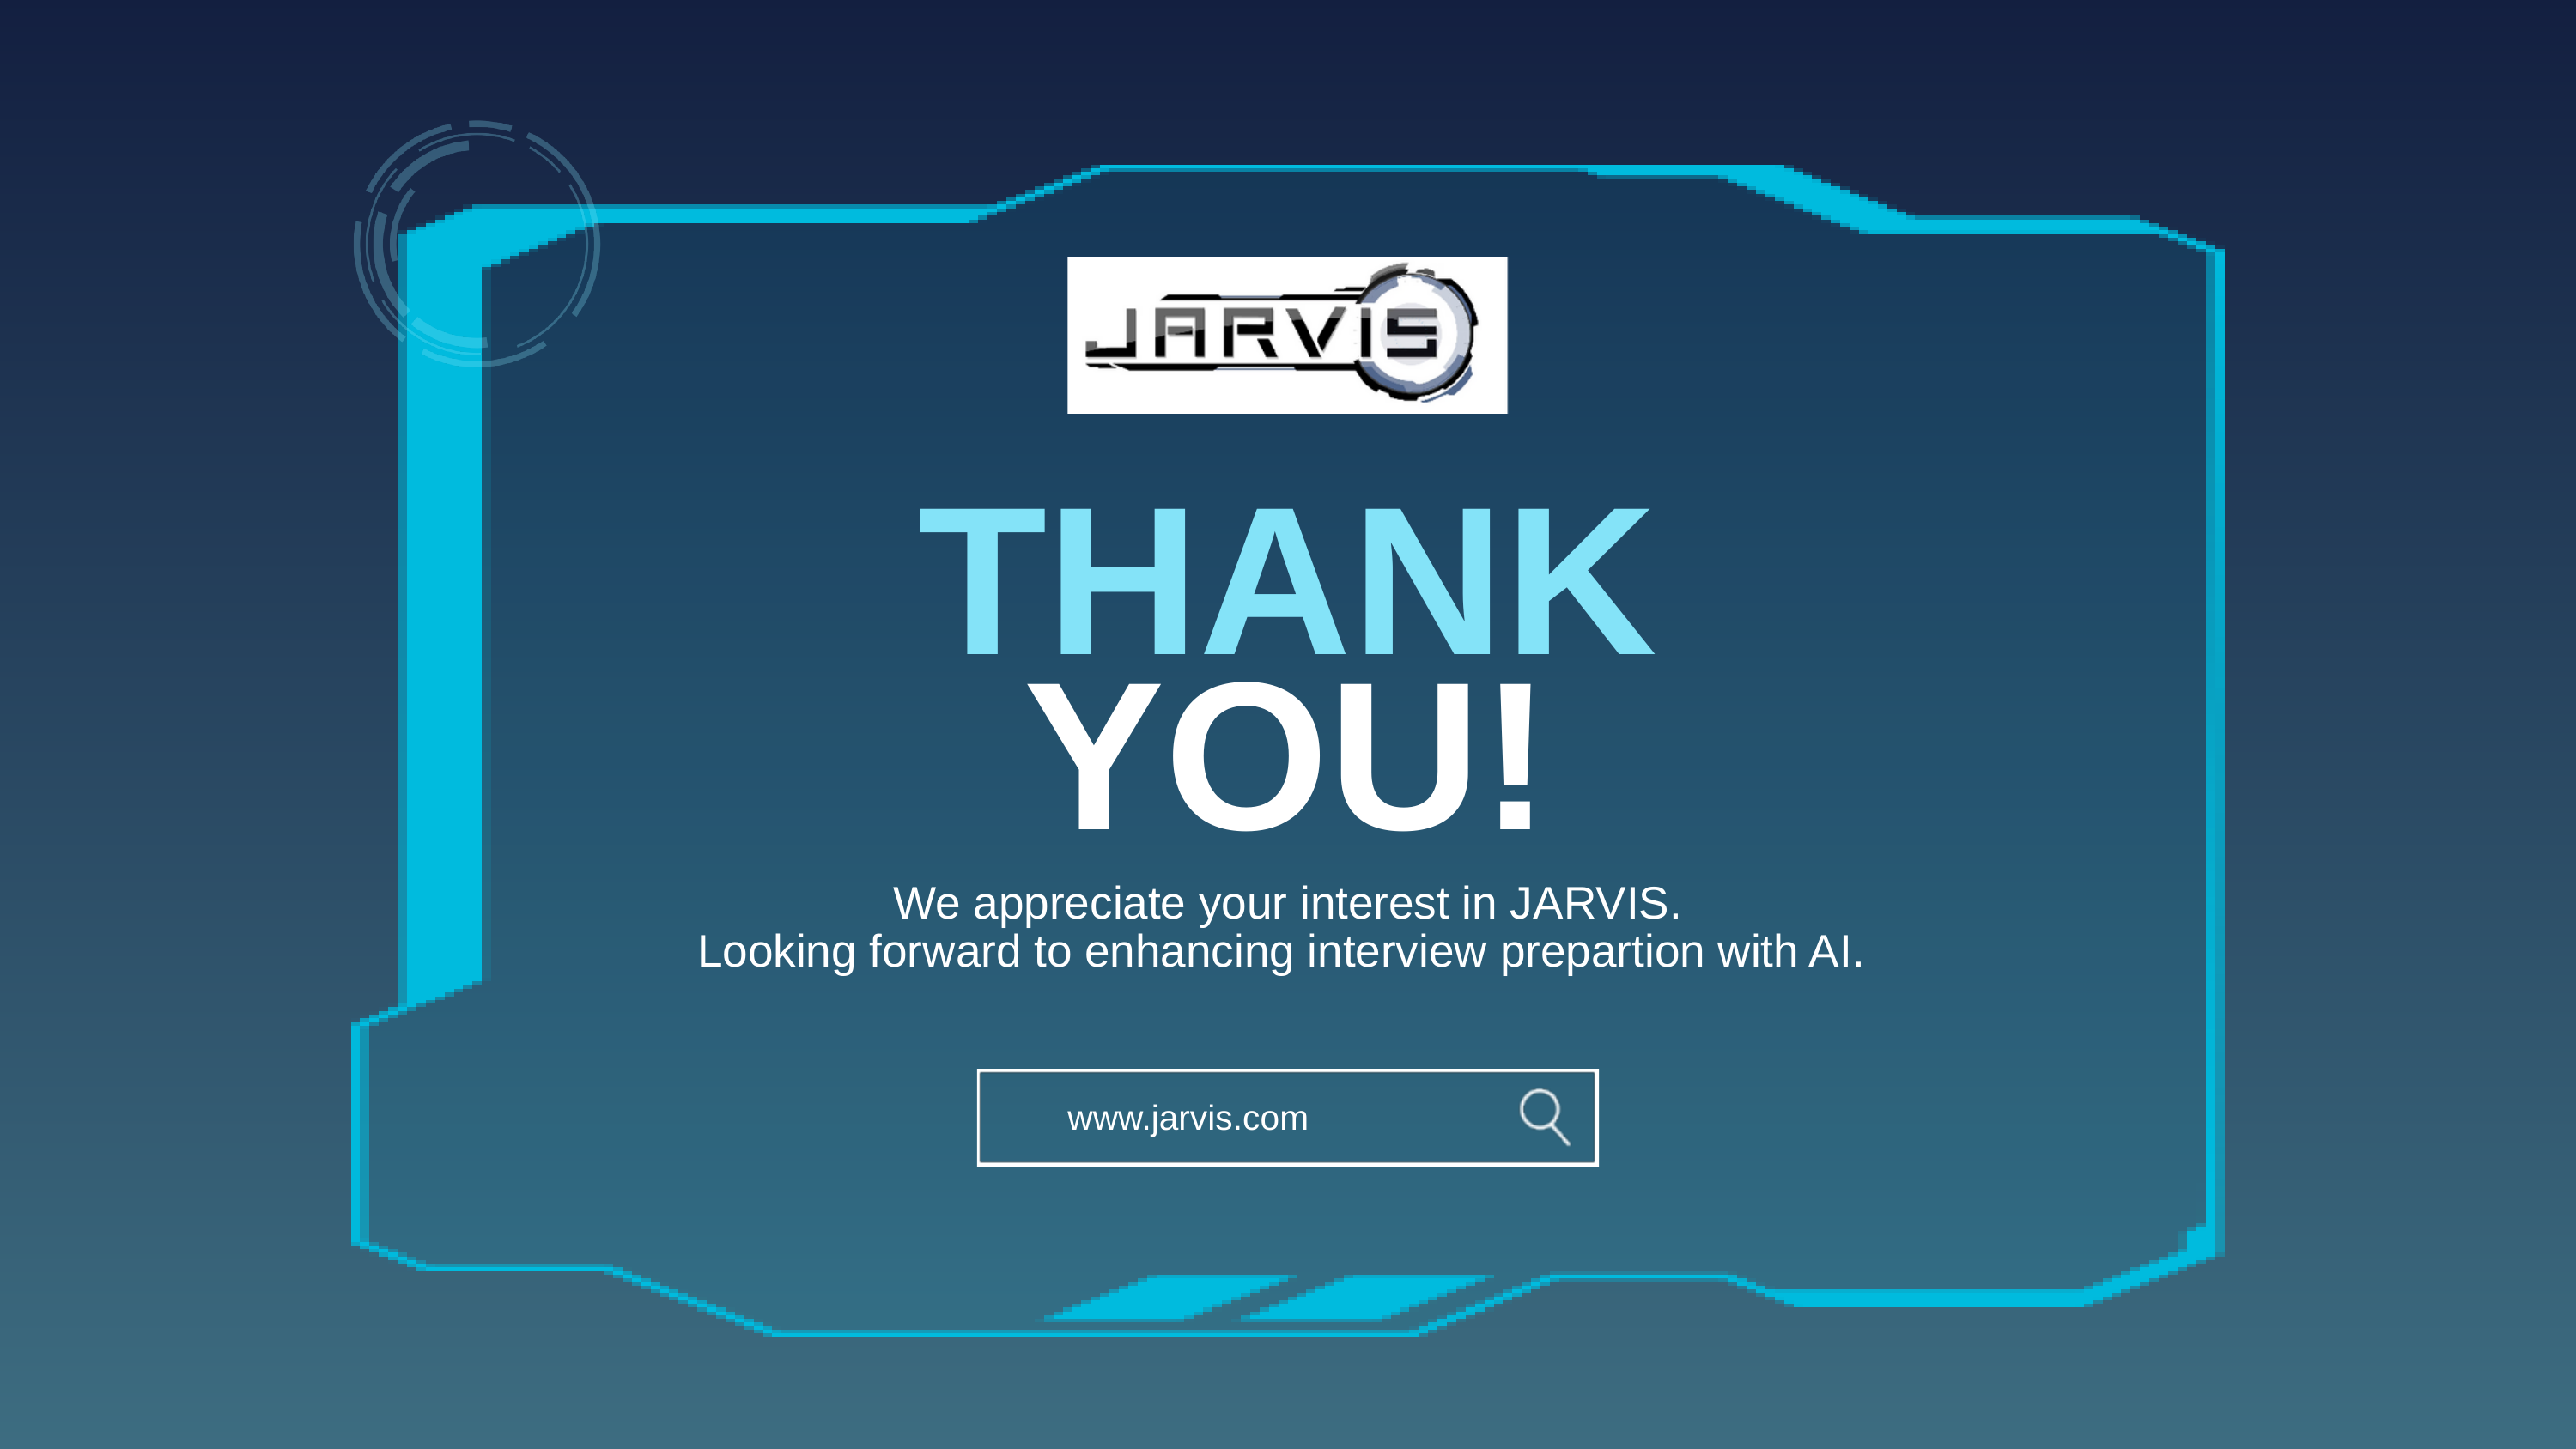

THANK
YOU!
We appreciate your interest in JARVIS.
Looking forward to enhancing interview prepartion with AI.

www.jarvis.com